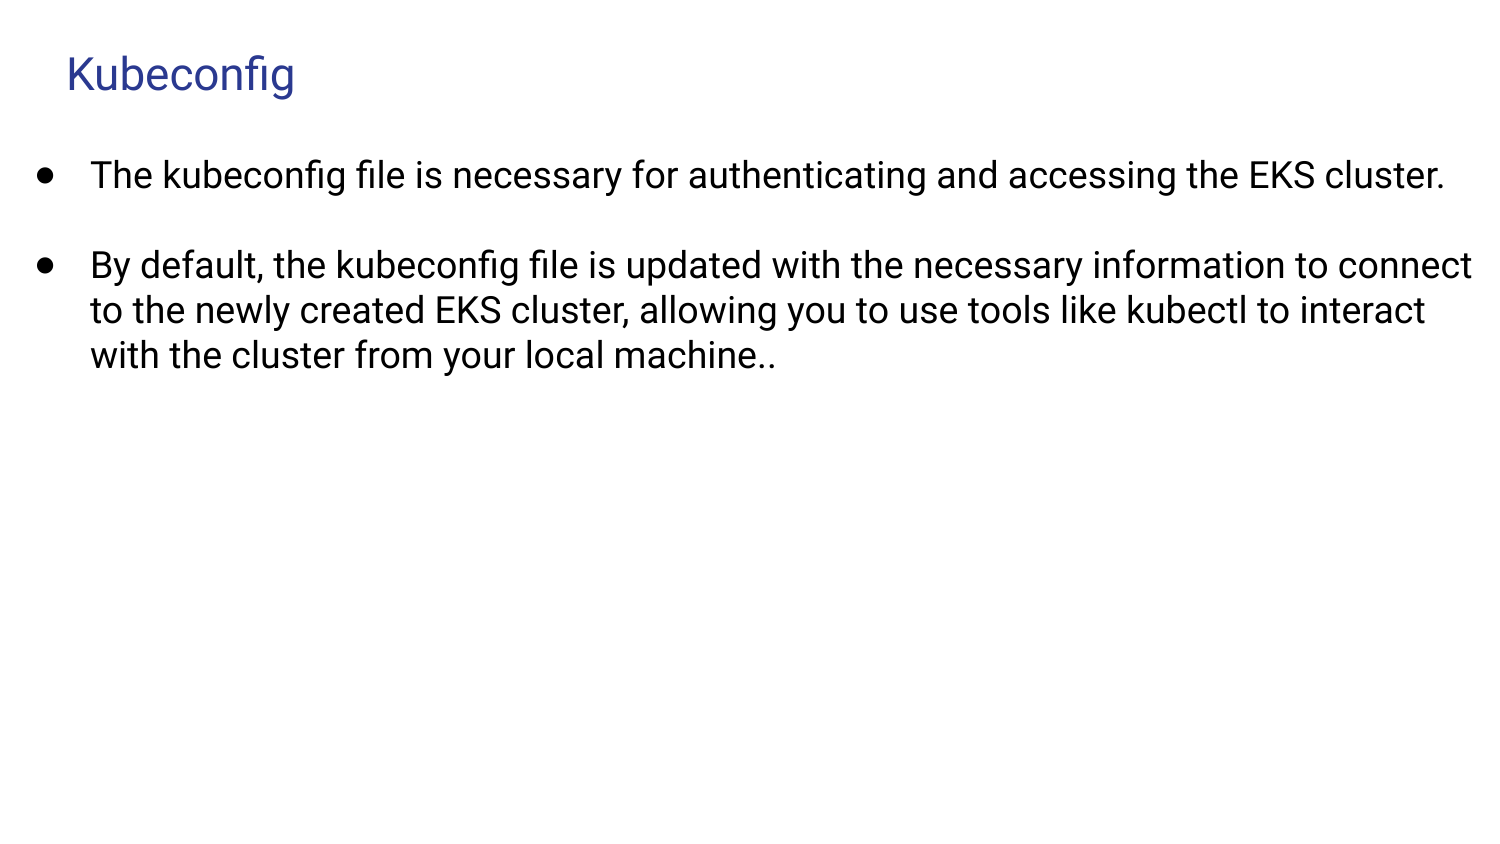

# Kubeconfig
The kubeconfig file is necessary for authenticating and accessing the EKS cluster.

By default, the kubeconfig file is updated with the necessary information to connect to the newly created EKS cluster, allowing you to use tools like kubectl to interact with the cluster from your local machine..